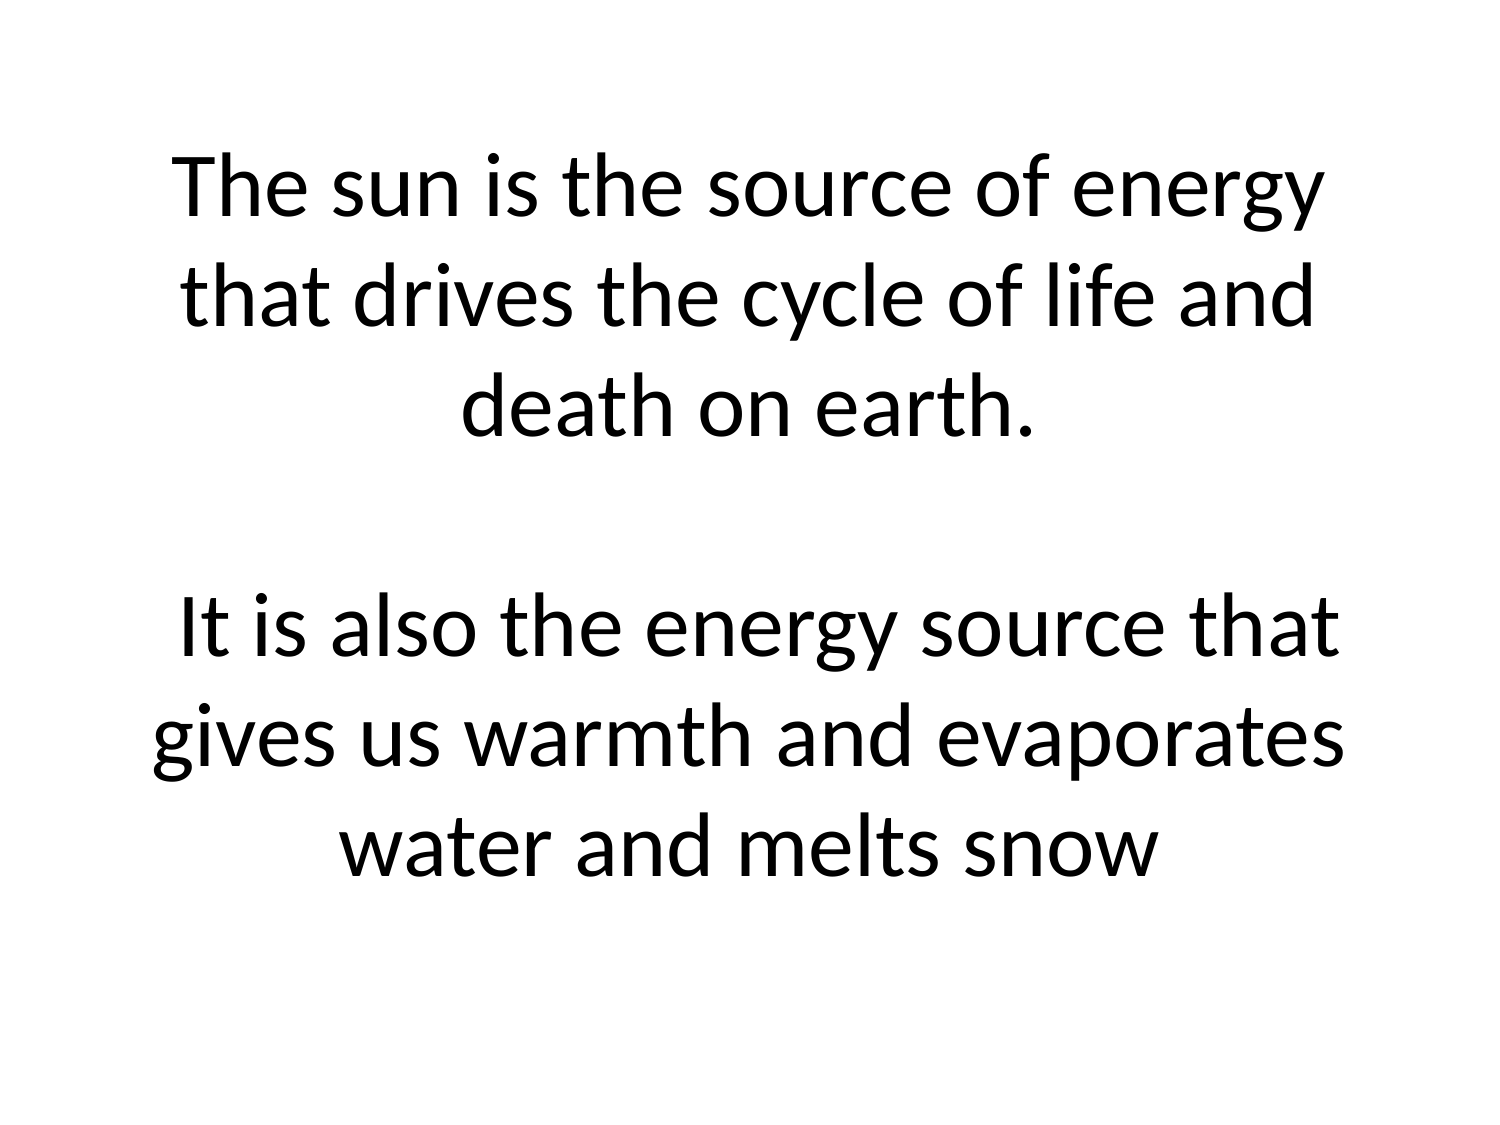

# The sun is the source of energy that drives the cycle of life and death on earth. It is also the energy source that gives us warmth and evaporates water and melts snow